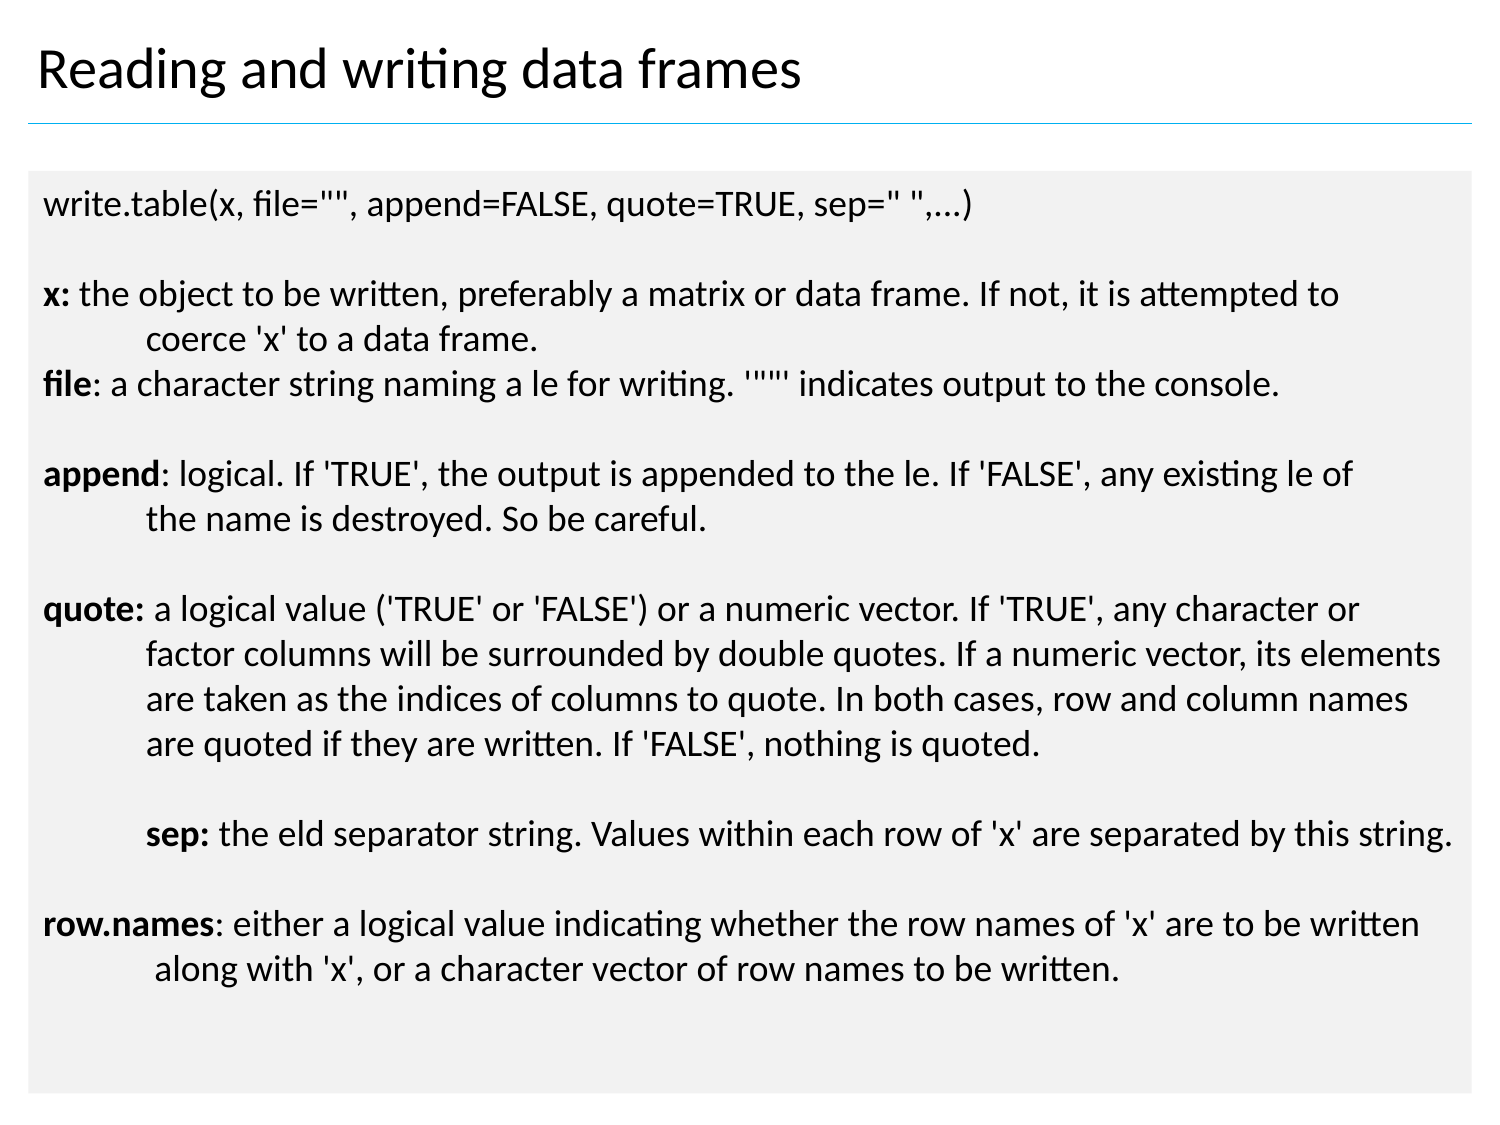

Reading and writing data frames

write.table(x, file="", append=FALSE, quote=TRUE, sep=" ",...)

x: the object to be written, preferably a matrix or data frame. If not, it is attempted to
coerce 'x' to a data frame.
file: a character string naming a le for writing. '""' indicates output to the console.

append: logical. If 'TRUE', the output is appended to the le. If 'FALSE', any existing le of
the name is destroyed. So be careful.

quote: a logical value ('TRUE' or 'FALSE') or a numeric vector. If 'TRUE', any character or
factor columns will be surrounded by double quotes. If a numeric vector, its elements
are taken as the indices of columns to quote. In both cases, row and column names
are quoted if they are written. If 'FALSE', nothing is quoted.

sep: the eld separator string. Values within each row of 'x' are separated by this string.

row.names: either a logical value indicating whether the row names of 'x' are to be written along with 'x', or a character vector of row names to be written.